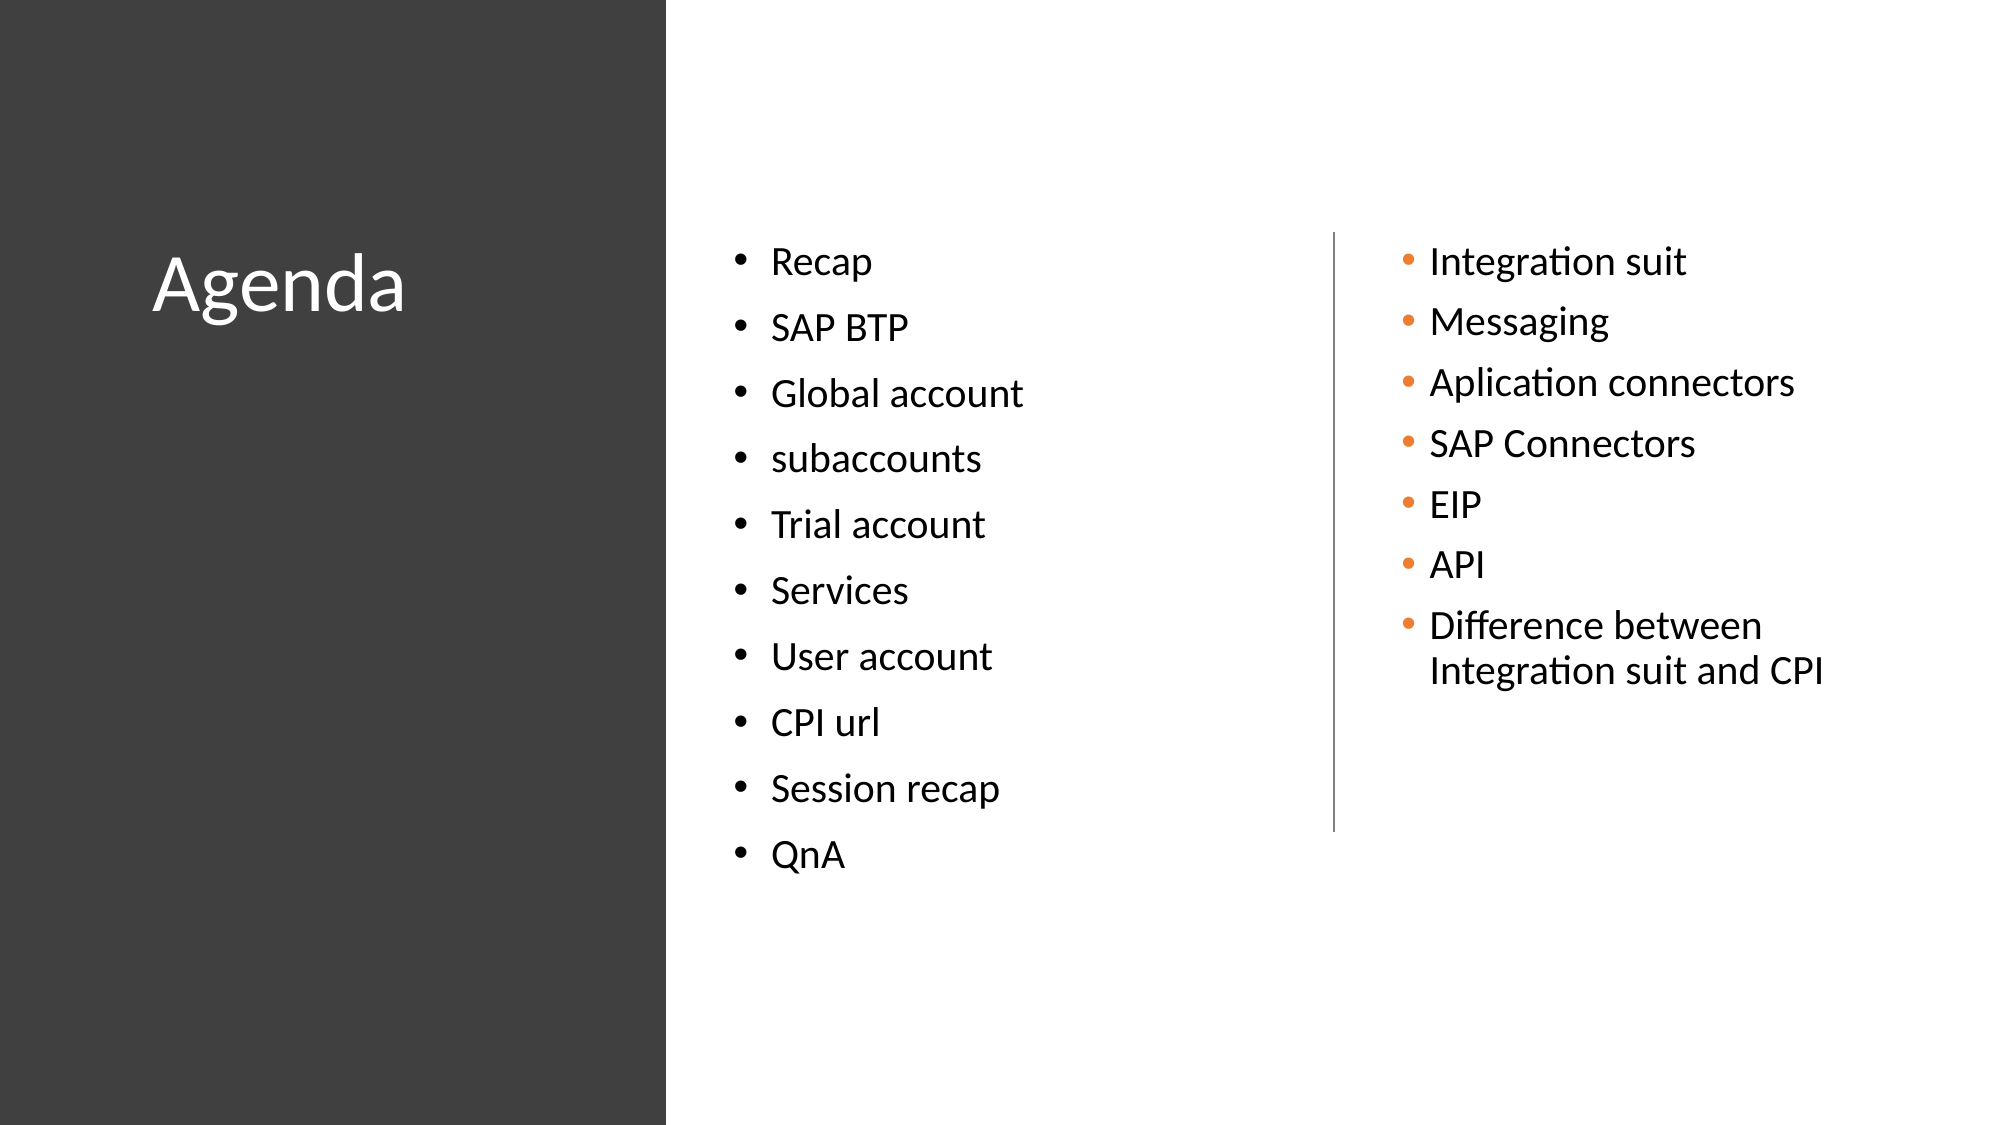

# Agenda
Recap
SAP BTP
Global account
subaccounts
Trial account
Services
User account
CPI url
Session recap
QnA

Integration suit
Messaging
Aplication connectors
SAP Connectors
EIP
API
Difference between Integration suit and CPI